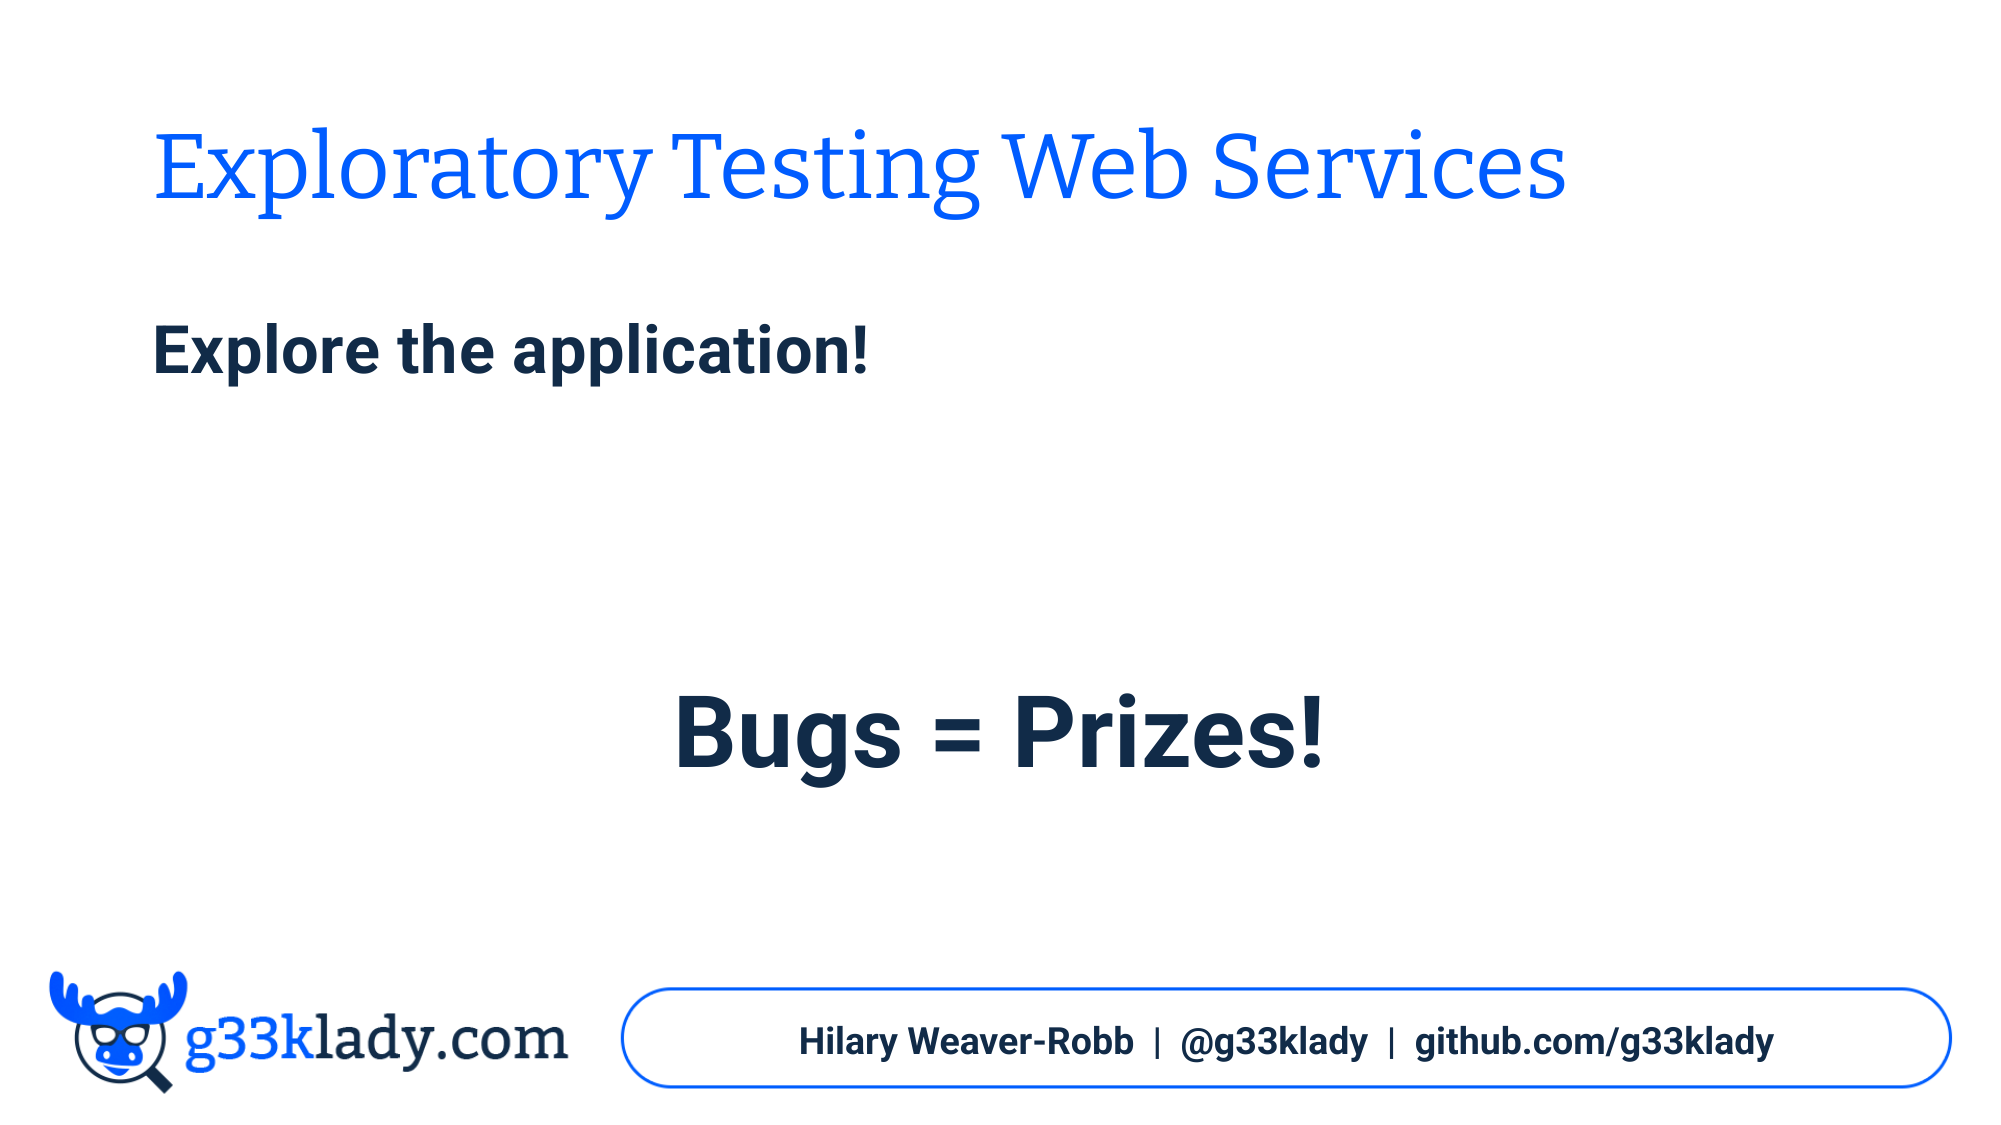

# Exploratory Testing Web Services
Explore the application!

Bugs = Prizes!
Hilary Weaver-Robb  |  @g33klady  |  github.com/g33klady